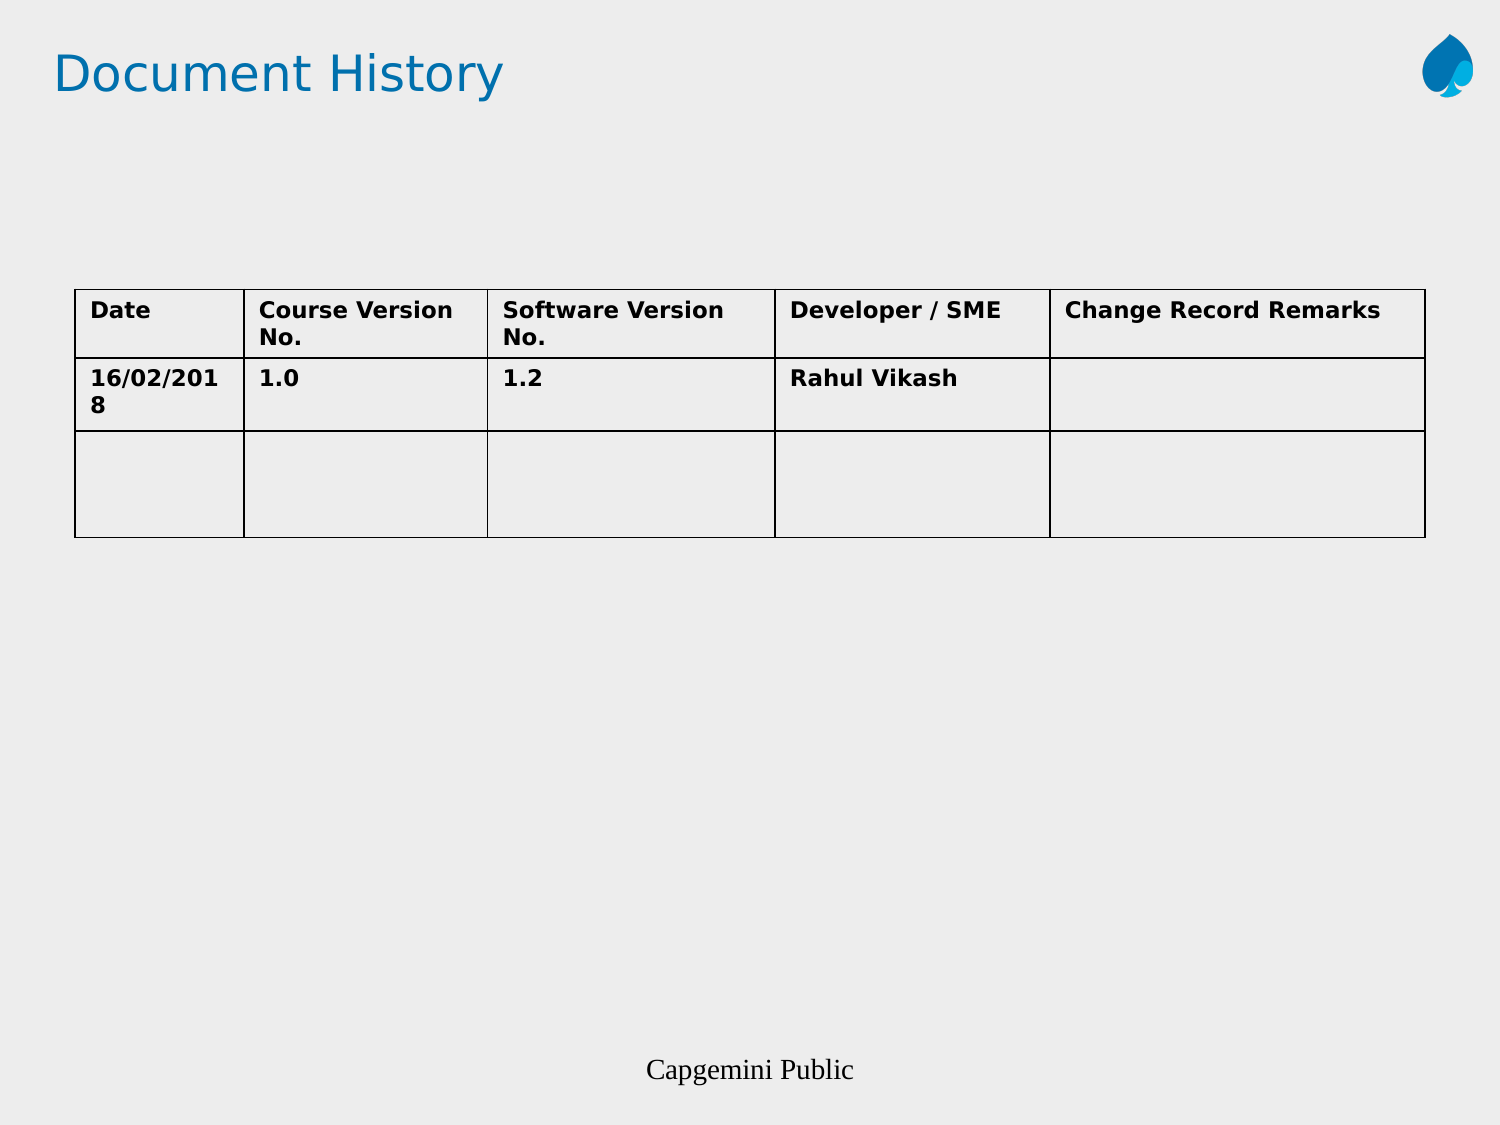

# Document History
| Date | Course Version No. | Software Version No. | Developer / SME | Change Record Remarks |
| --- | --- | --- | --- | --- |
| 16/02/2018 | 1.0 | 1.2 | Rahul Vikash |  |
|  |  |  |  |  |
Capgemini Public